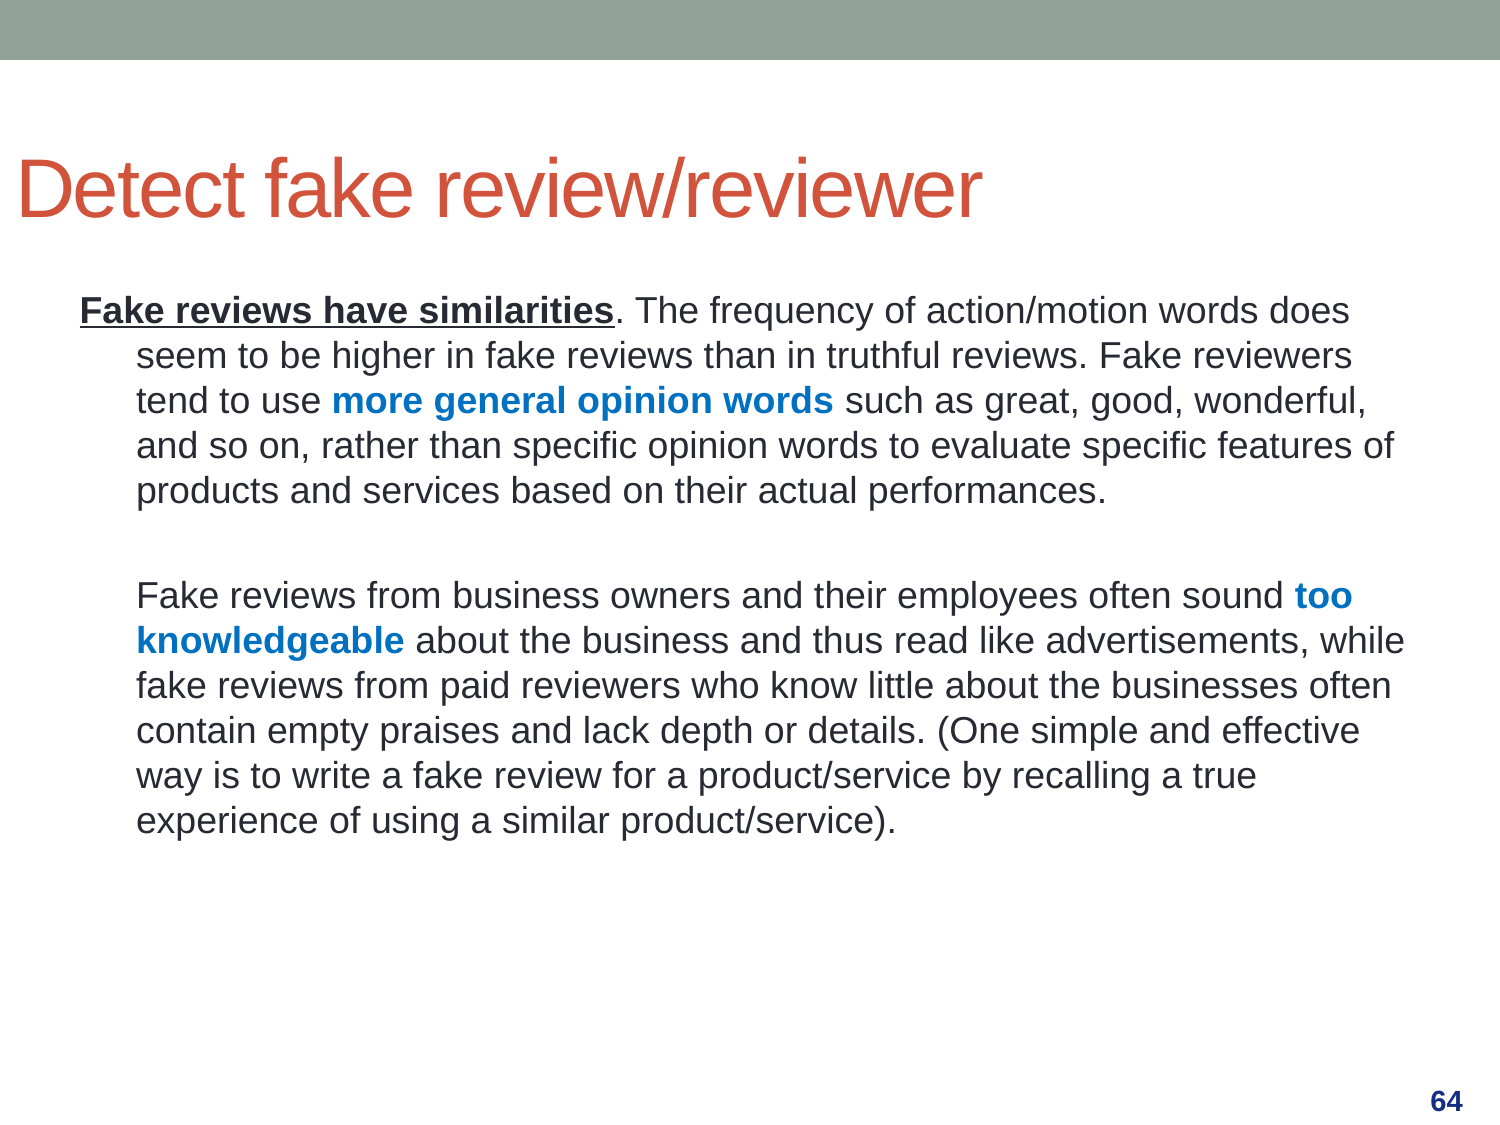

Detect fake review/reviewer
Fake reviews have similarities. The frequency of action/motion words does seem to be higher in fake reviews than in truthful reviews. Fake reviewers tend to use more general opinion words such as great, good, wonderful, and so on, rather than specific opinion words to evaluate specific features of products and services based on their actual performances.

	Fake reviews from business owners and their employees often sound too knowledgeable about the business and thus read like advertisements, while fake reviews from paid reviewers who know little about the businesses often contain empty praises and lack depth or details. (One simple and effective way is to write a fake review for a product/service by recalling a true experience of using a similar product/service).
64